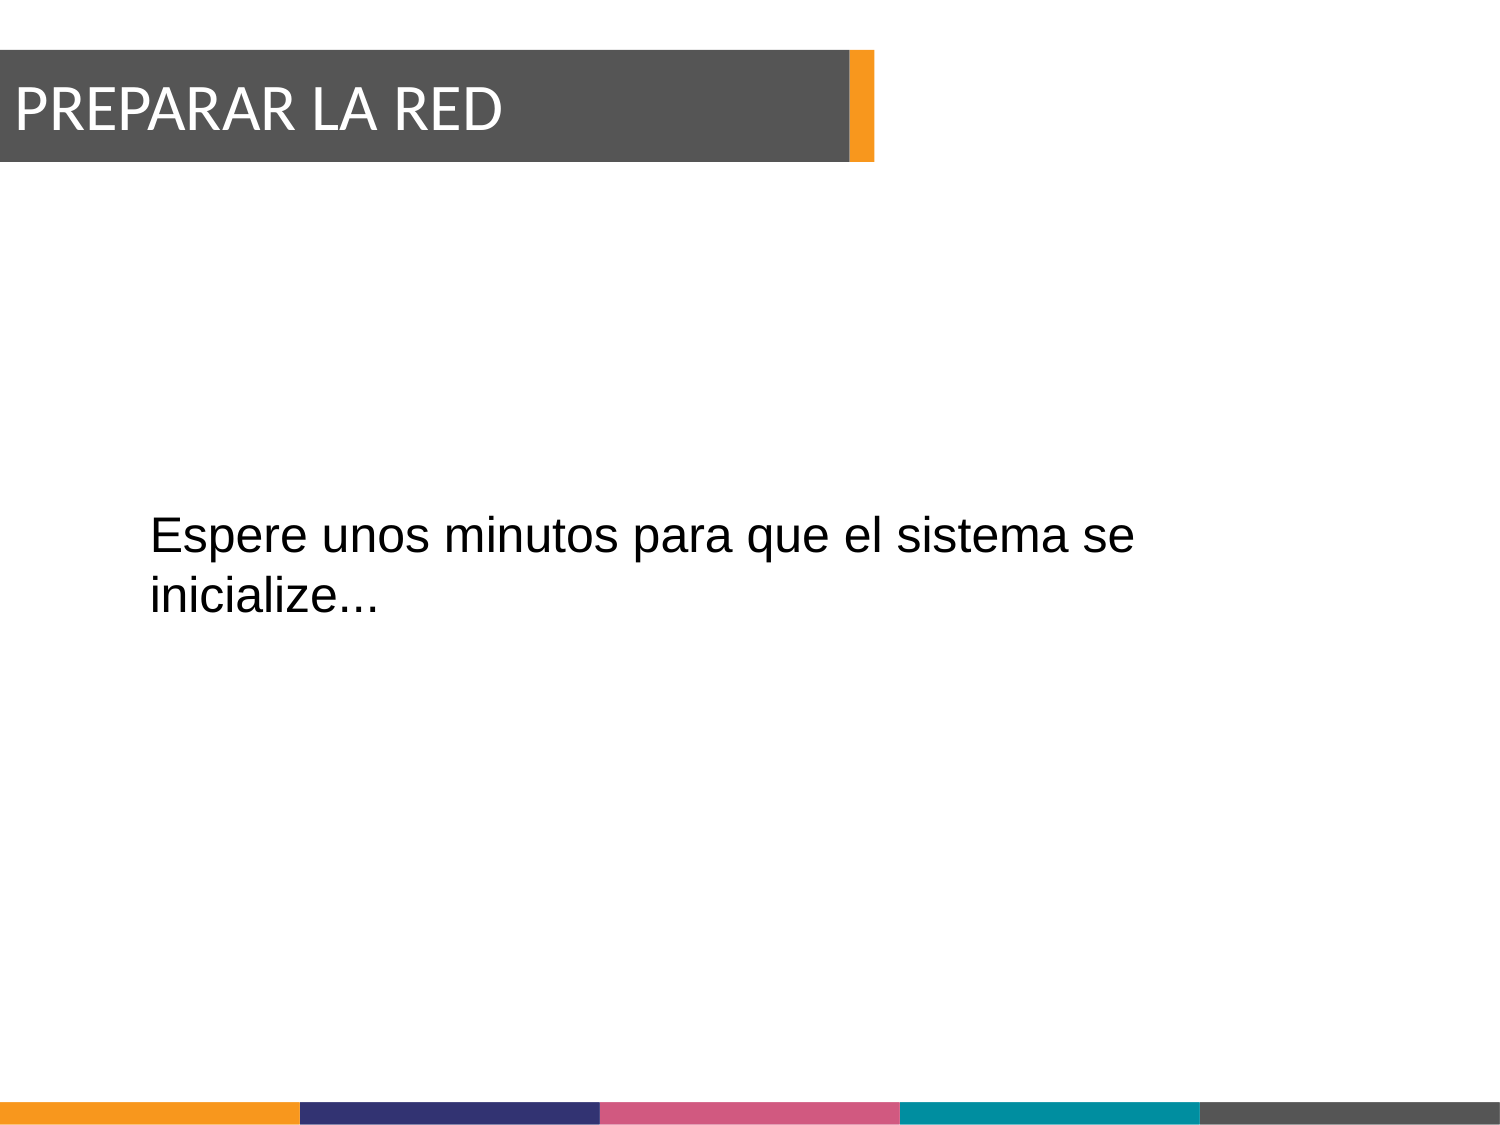

PREPARAR LA RED

Espere unos minutos para que el sistema se inicialize...